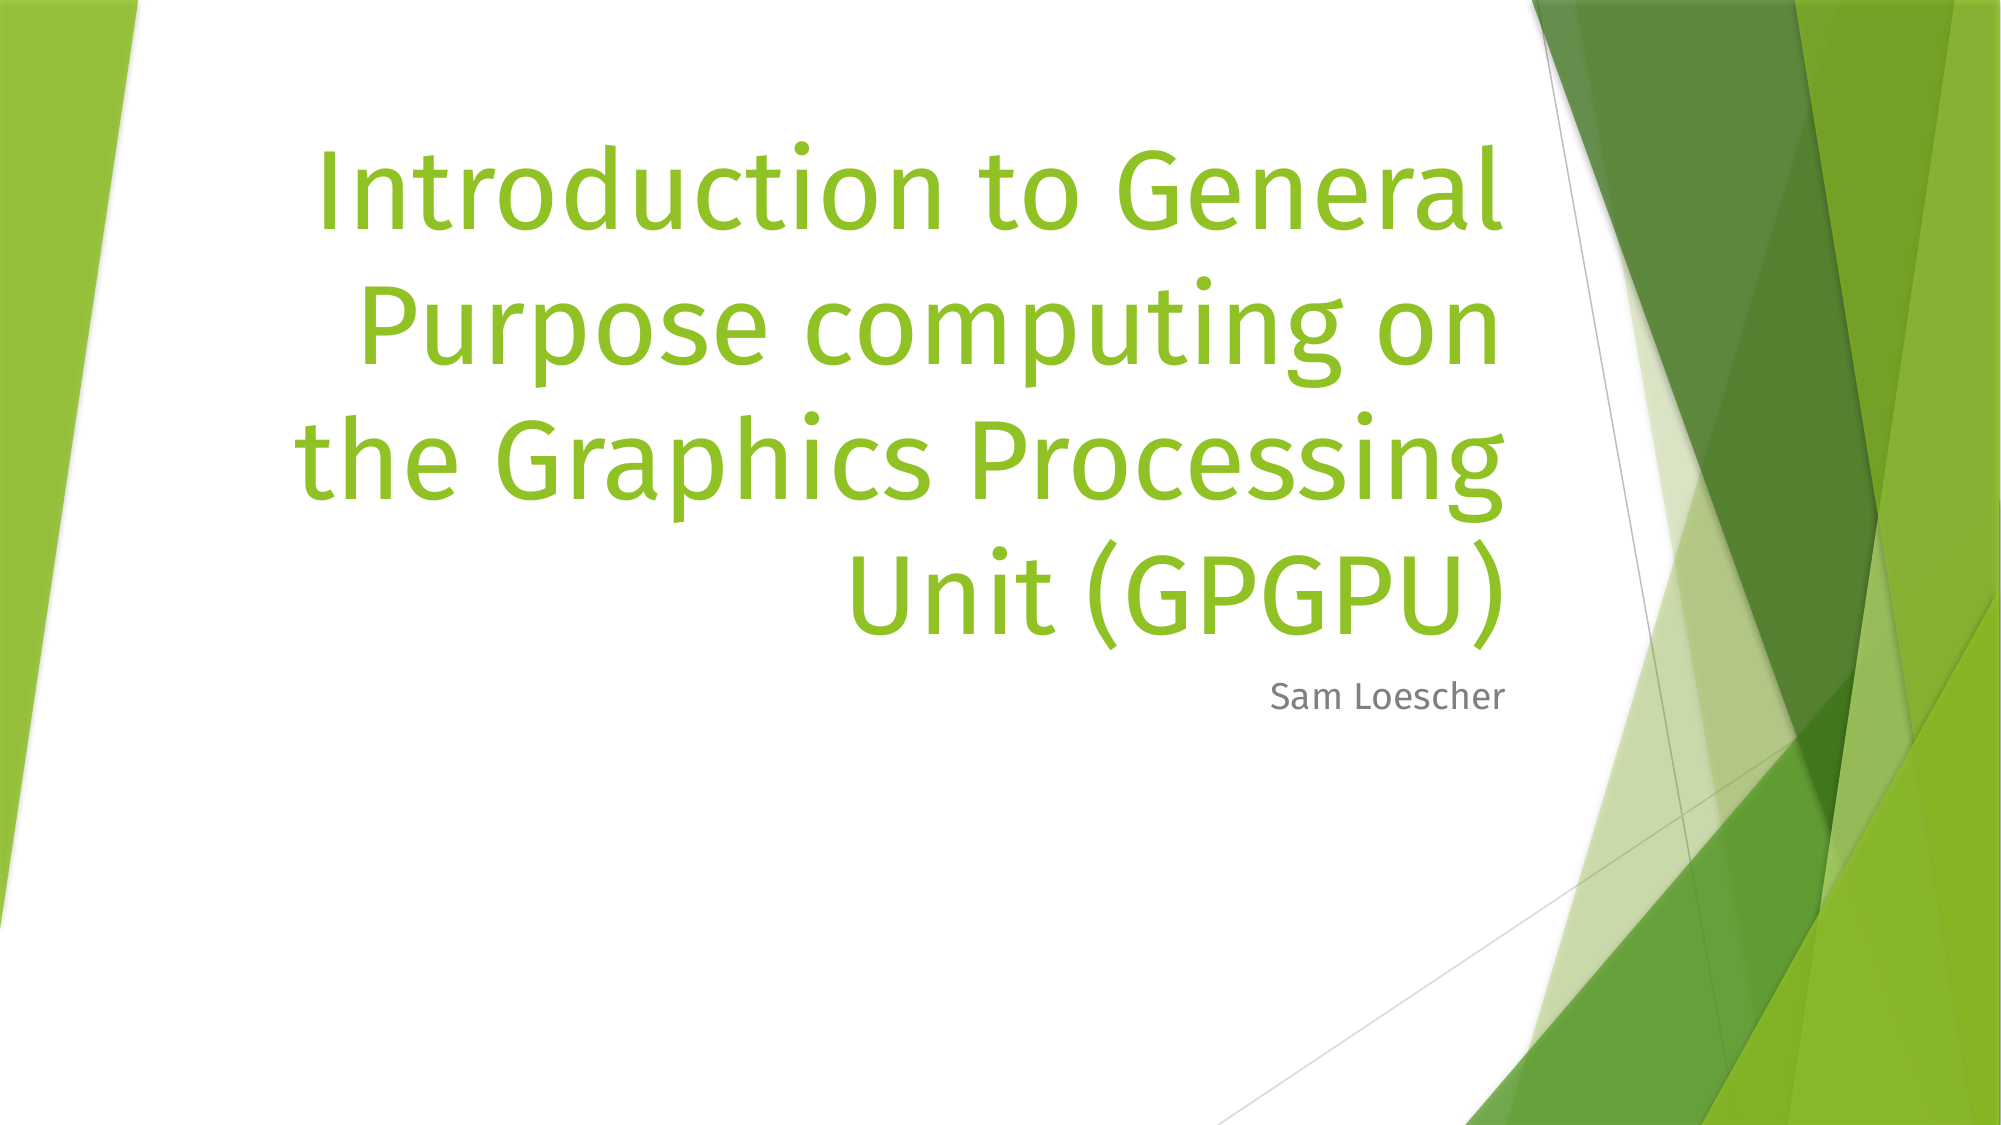

# Introduction to General Purpose computing on the Graphics Processing Unit (GPGPU)
Sam Loescher